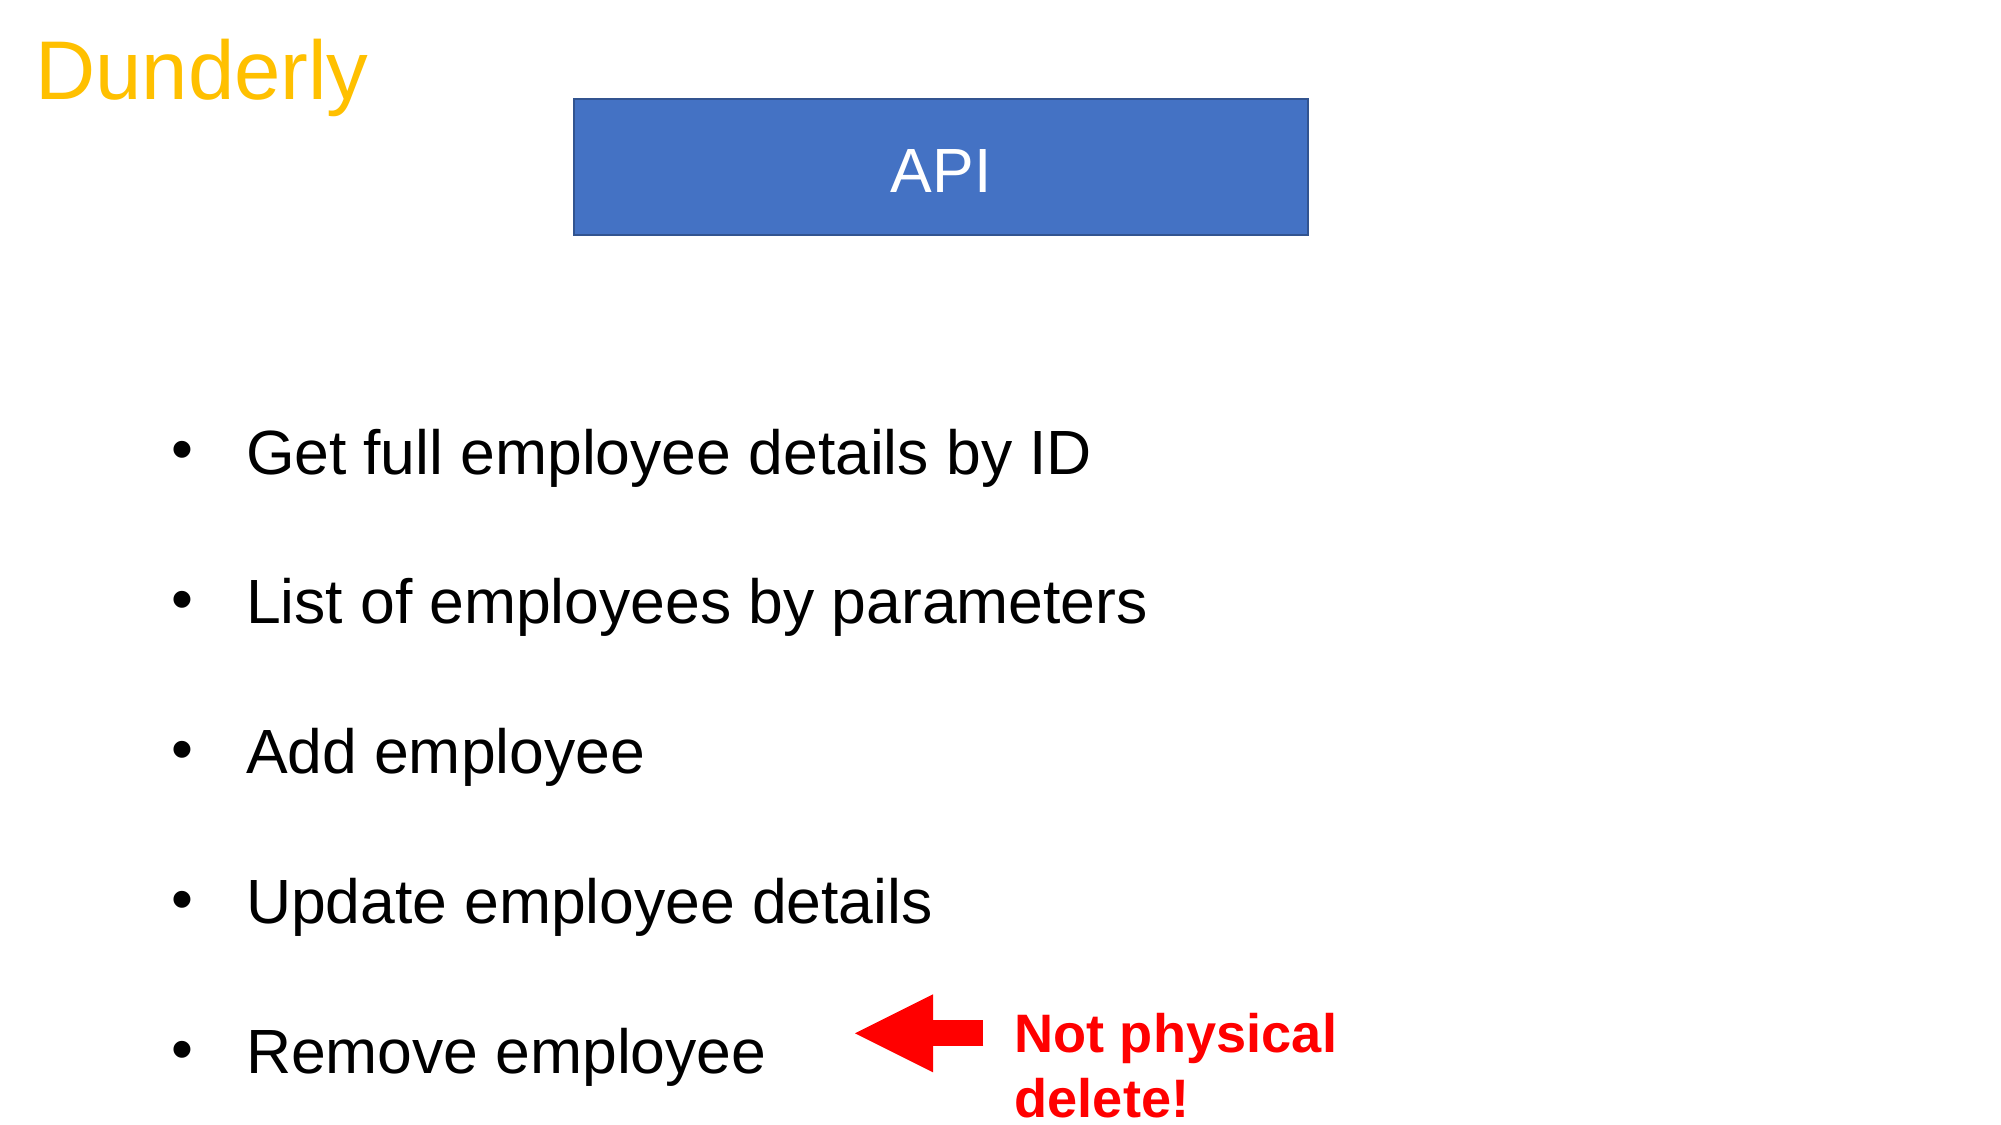

Dunderly
API
Get full employee details by ID
List of employees by parameters
Add employee
Update employee details
Remove employee
Not physical delete!